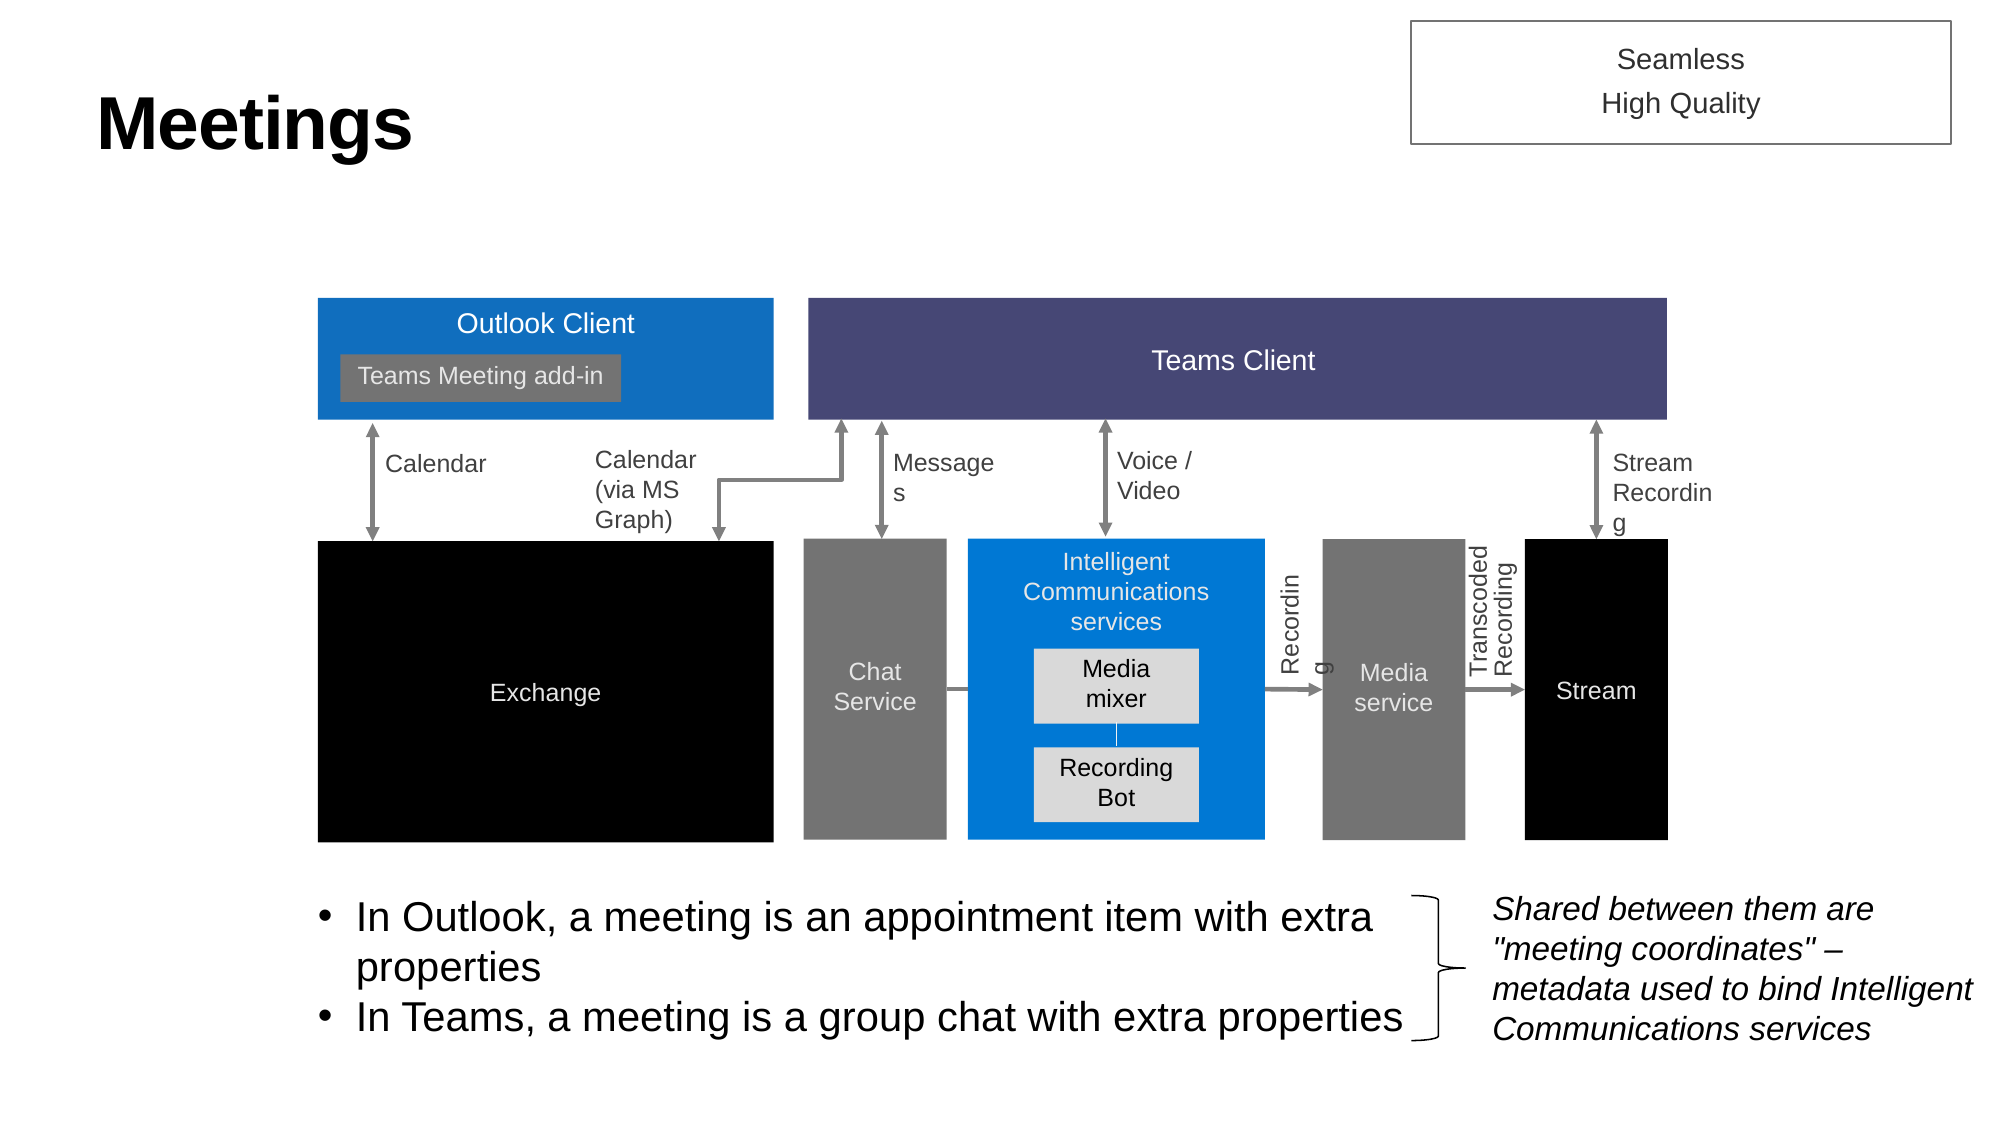

Seamless
High Quality
# Meetings
Outlook Client
Teams Client
Teams Meeting add-in
Calendar (via MS Graph)
Voice / Video
Messages
Stream Recording
Calendar
Chat Service
Intelligent Communications services
Media service
Stream
Exchange
Transcoded Recording
Recording
Media mixer
Recording Bot
Shared between them are "meeting coordinates" – metadata used to bind Intelligent Communications services
In Outlook, a meeting is an appointment item with extra properties
In Teams, a meeting is a group chat with extra properties